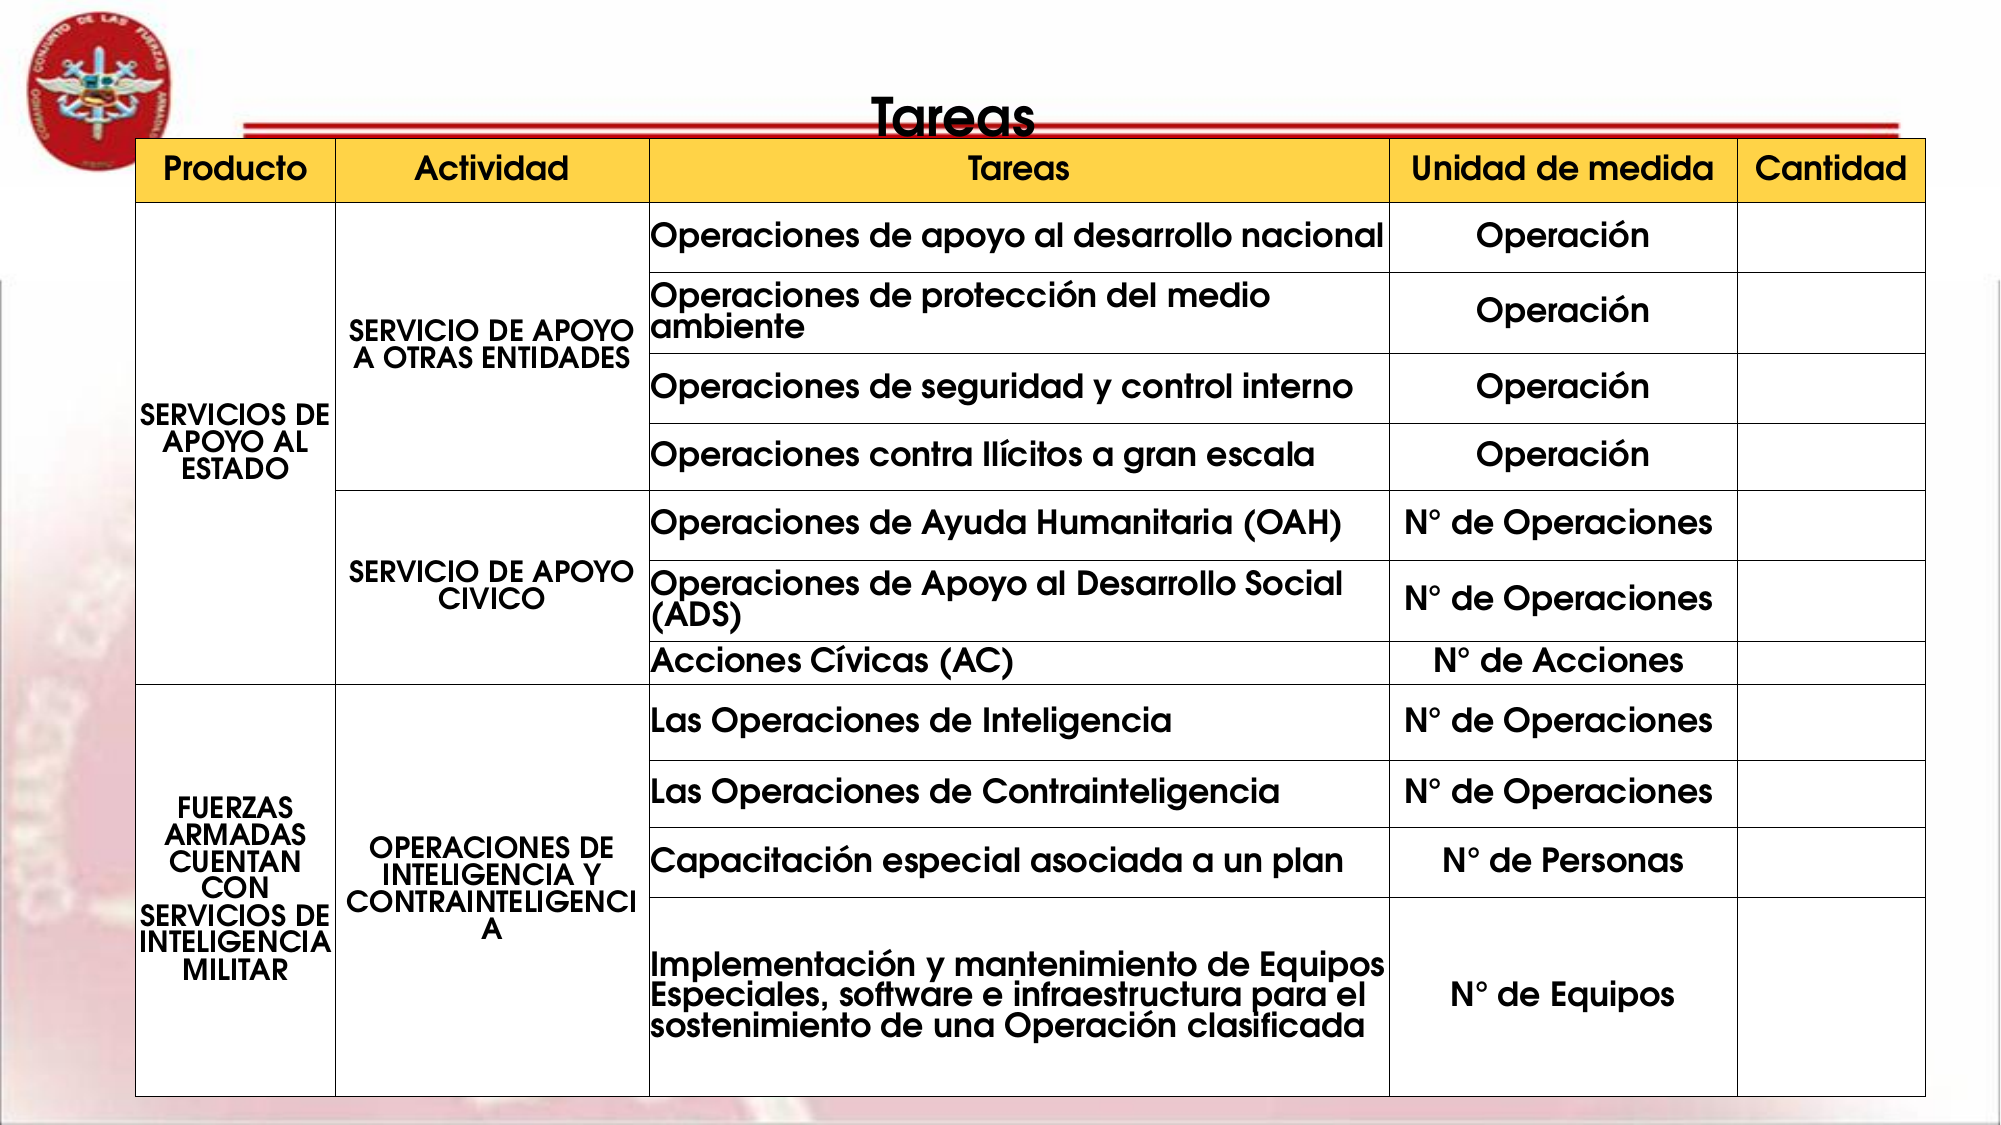

Tareas
| Producto | Actividad | Tareas | Unidad de medida | Cantidad |
| --- | --- | --- | --- | --- |
| SERVICIOS DE APOYO AL ESTADO | SERVICIO DE APOYO A OTRAS ENTIDADES | Operaciones de apoyo al desarrollo nacional | Operación |  |
|  |  | Operaciones de protección del medio ambiente | Operación |  |
|  |  | Operaciones de seguridad y control interno | Operación |  |
|  |  | Operaciones contra Ilícitos a gran escala | Operación |  |
|  | SERVICIO DE APOYO CIVICO | Operaciones de Ayuda Humanitaria (OAH) | N° de Operaciones |  |
|  |  | Operaciones de Apoyo al Desarrollo Social (ADS) | N° de Operaciones |  |
|  |  | Acciones Cívicas (AC) | N° de Acciones |  |
| FUERZAS ARMADAS CUENTAN CON SERVICIOS DE INTELIGENCIA MILITAR | OPERACIONES DE INTELIGENCIA Y CONTRAINTELIGENCIA | Las Operaciones de Inteligencia | N° de Operaciones |  |
|  |  | Las Operaciones de Contrainteligencia | N° de Operaciones |  |
|  |  | Capacitación especial asociada a un plan | N° de Personas |  |
|  |  | Implementación y mantenimiento de Equipos Especiales, software e infraestructura para el sostenimiento de una Operación clasificada | N° de Equipos |  |